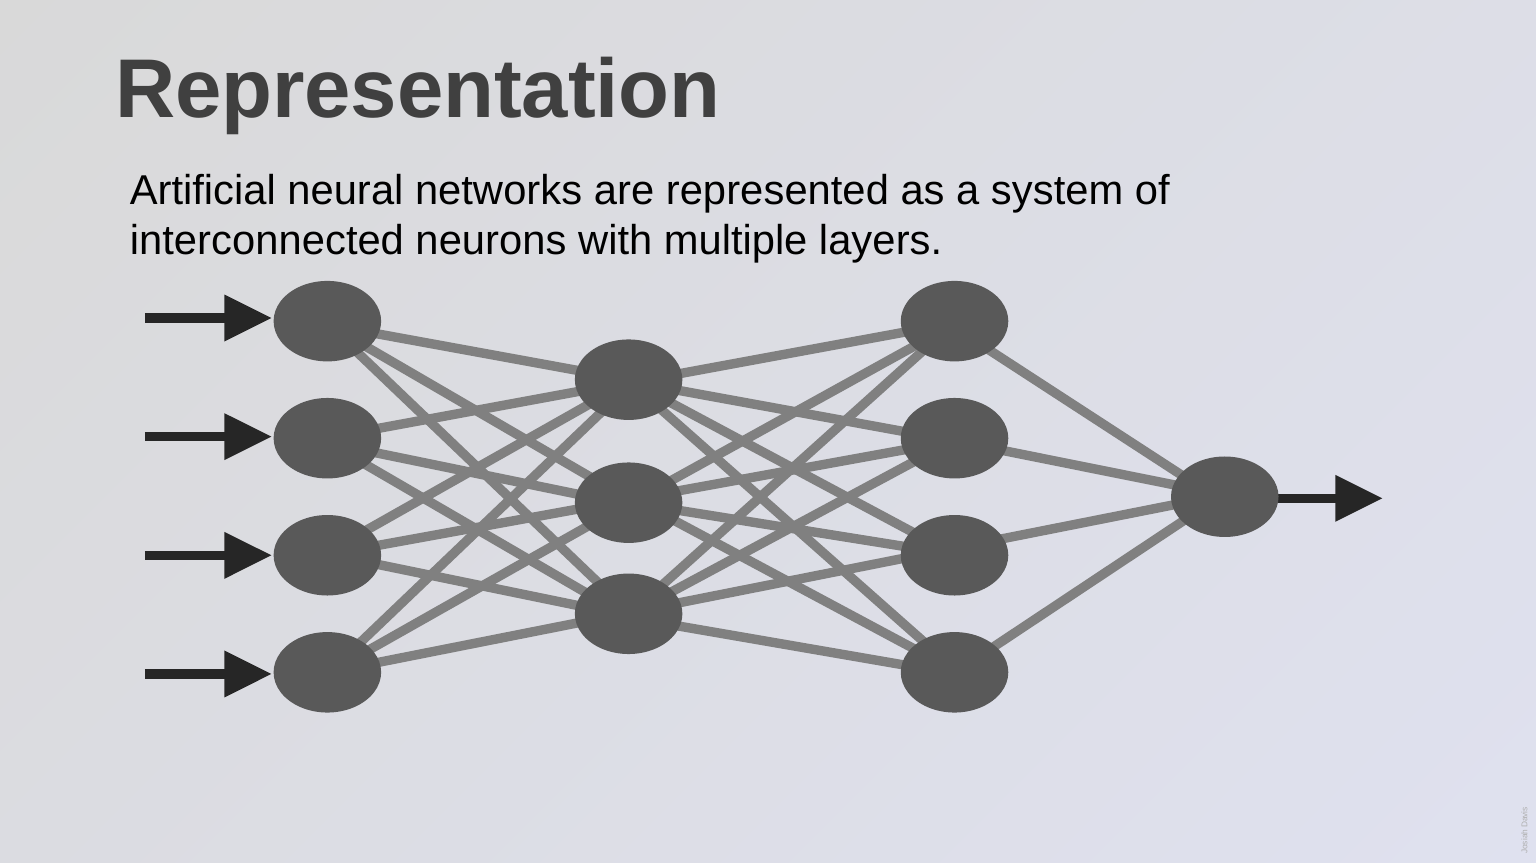

# Representation
Artificial neural networks are represented as a system of interconnected neurons with multiple layers.